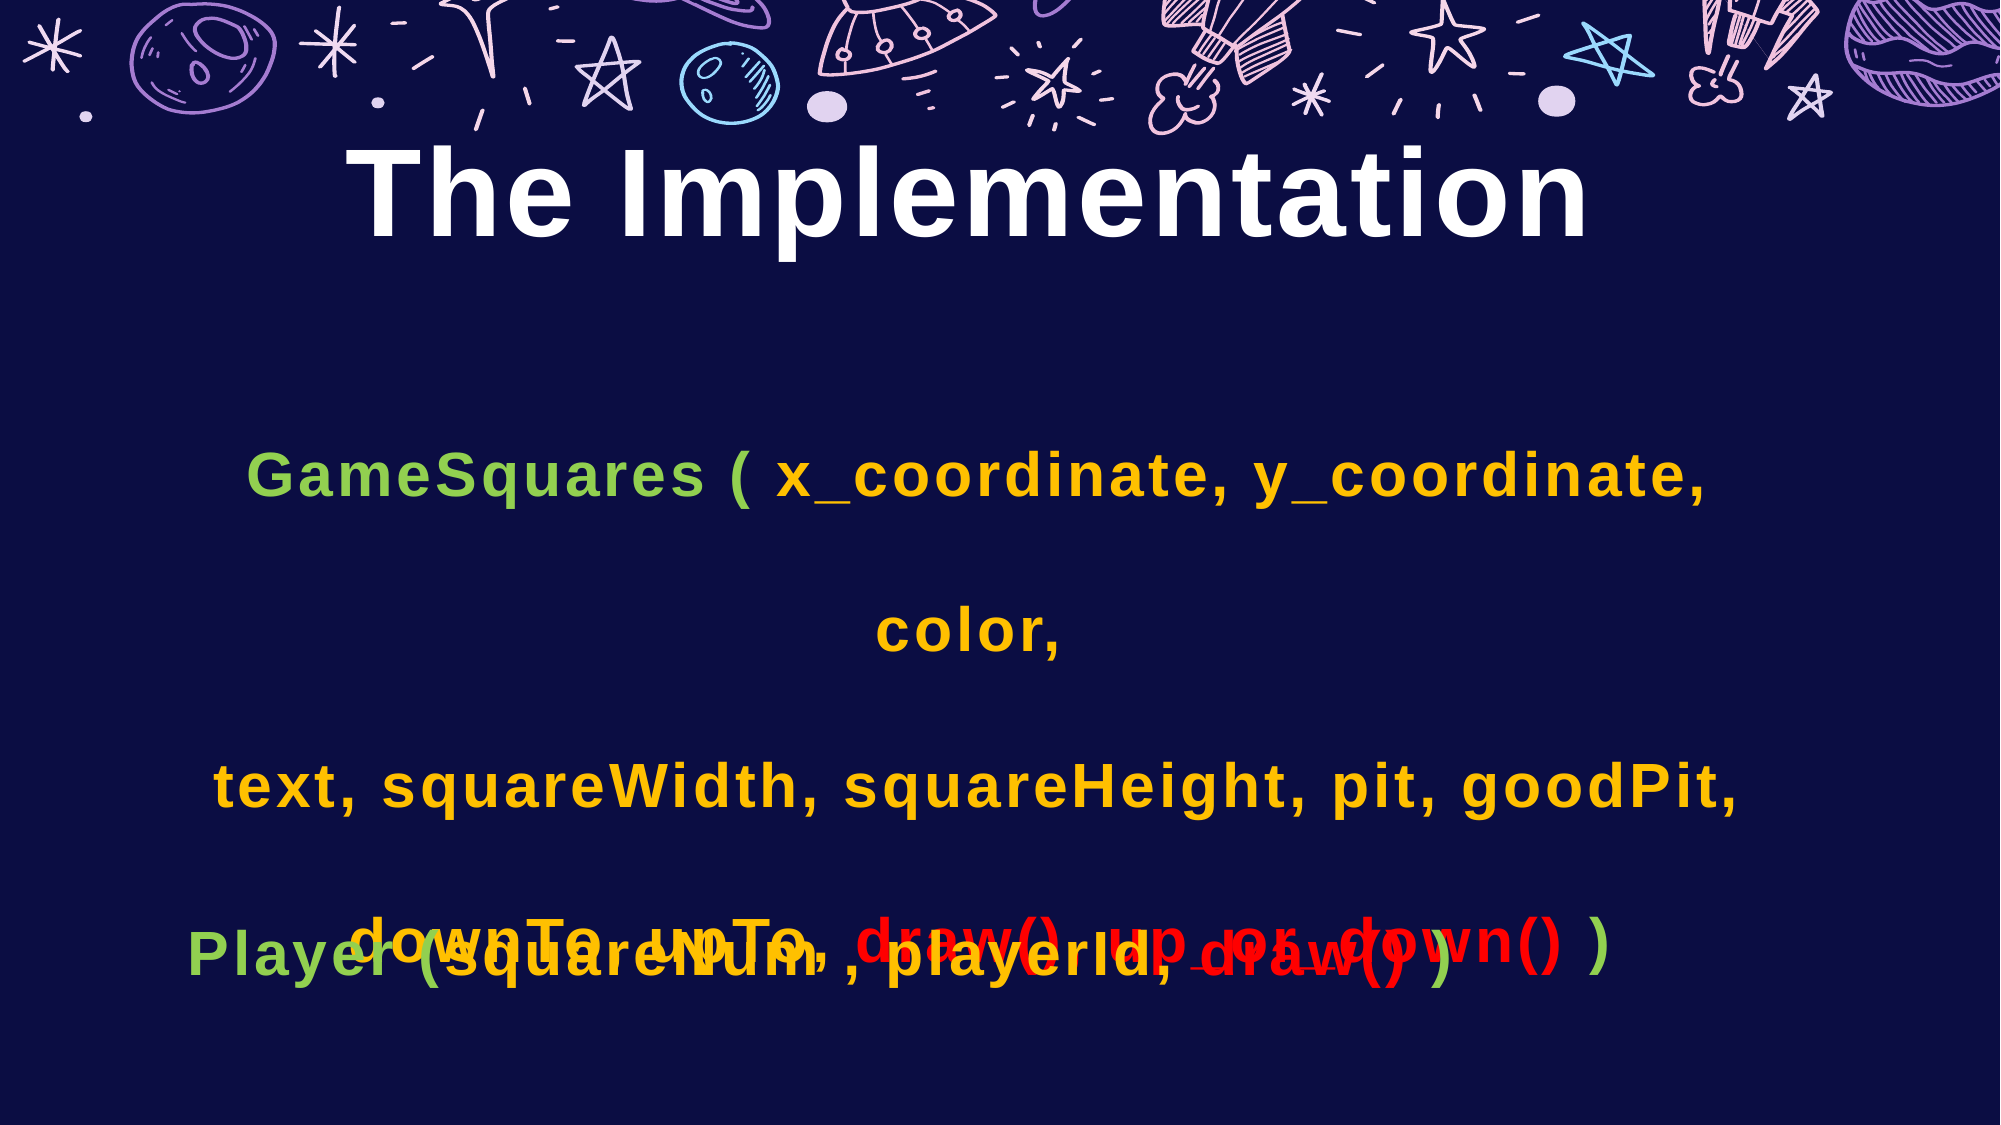

The Implementation
GameSquares ( x_coordinate, y_coordinate, color,
text, squareWidth, squareHeight, pit, goodPit, downTo, upTo, draw(), up_or_down() )
Player (squareNum , playerId, draw() )